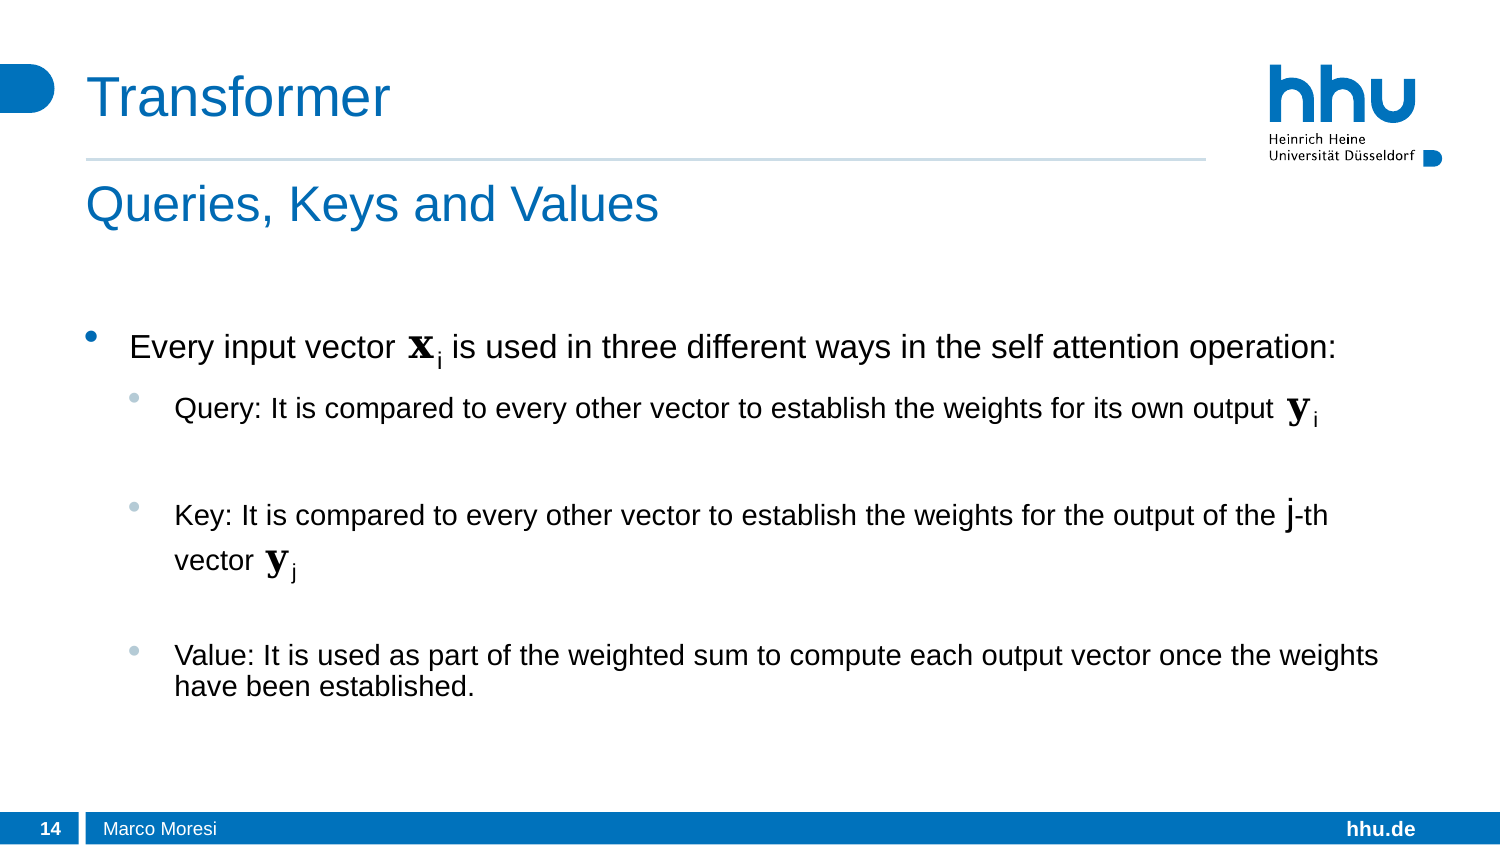

# Transformer
Queries, Keys and Values

Every input vector 𝐱i is used in three different ways in the self attention operation:
Query: It is compared to every other vector to establish the weights for its own output 𝐲i

Key: It is compared to every other vector to establish the weights for the output of the j-th vector 𝐲j

Value: It is used as part of the weighted sum to compute each output vector once the weights have been established.

14
Marco Moresi